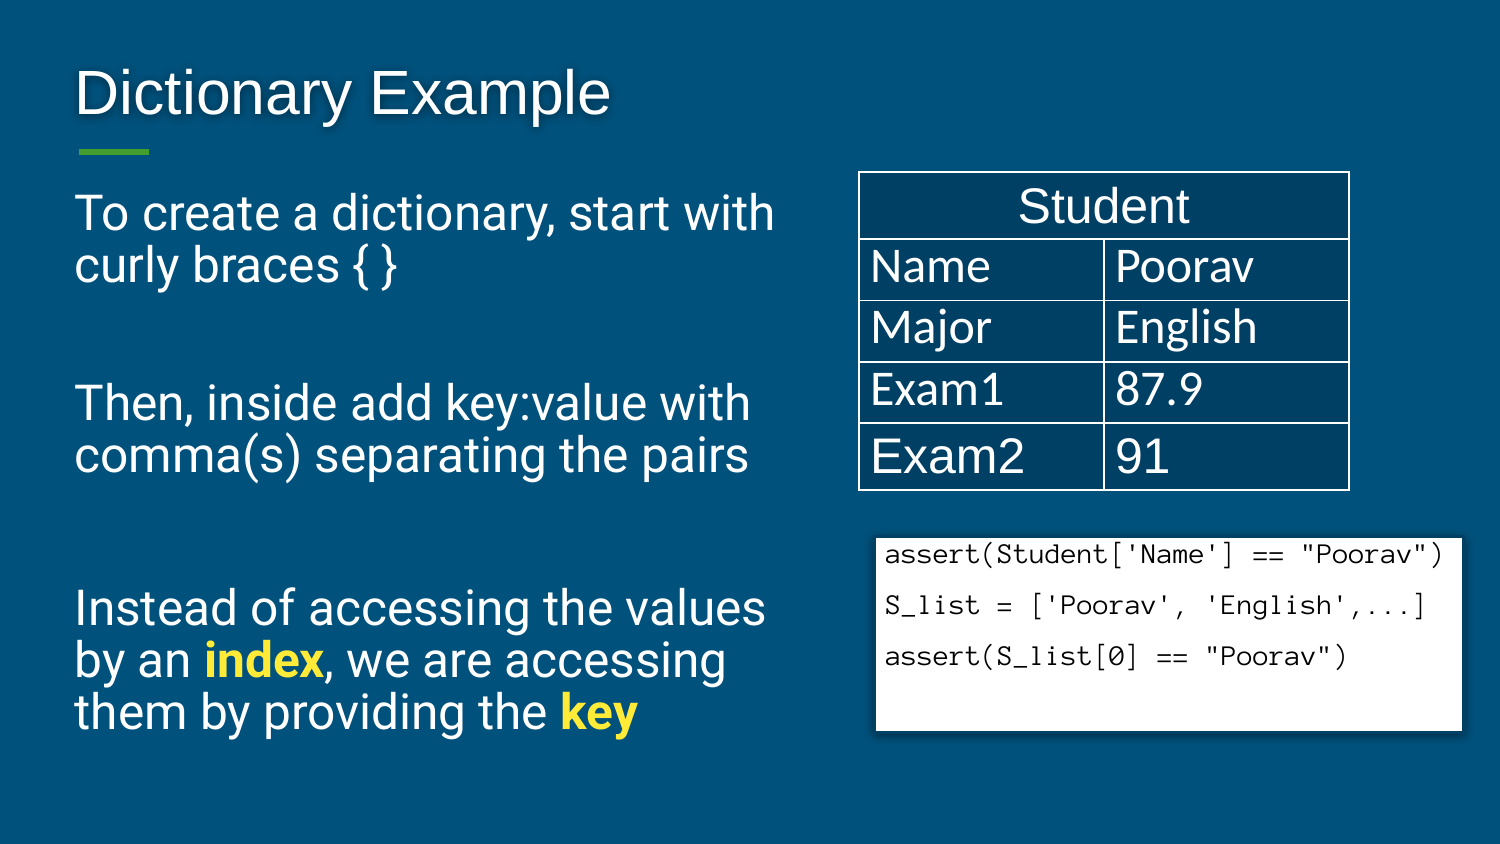

# Dictionary Example
| Student |  |
| --- | --- |
| Name | Poorav |
| Major | English |
| Exam1 | 87.9 |
| Exam2 | 91 |
To create a dictionary, start with curly braces { }

Then, inside add key:value with comma(s) separating the pairs

Instead of accessing the values by an index, we are accessing them by providing the key
assert(Student['Name'] == "Poorav")
S_list = ['Poorav', 'English',...]
assert(S_list[0] == "Poorav")